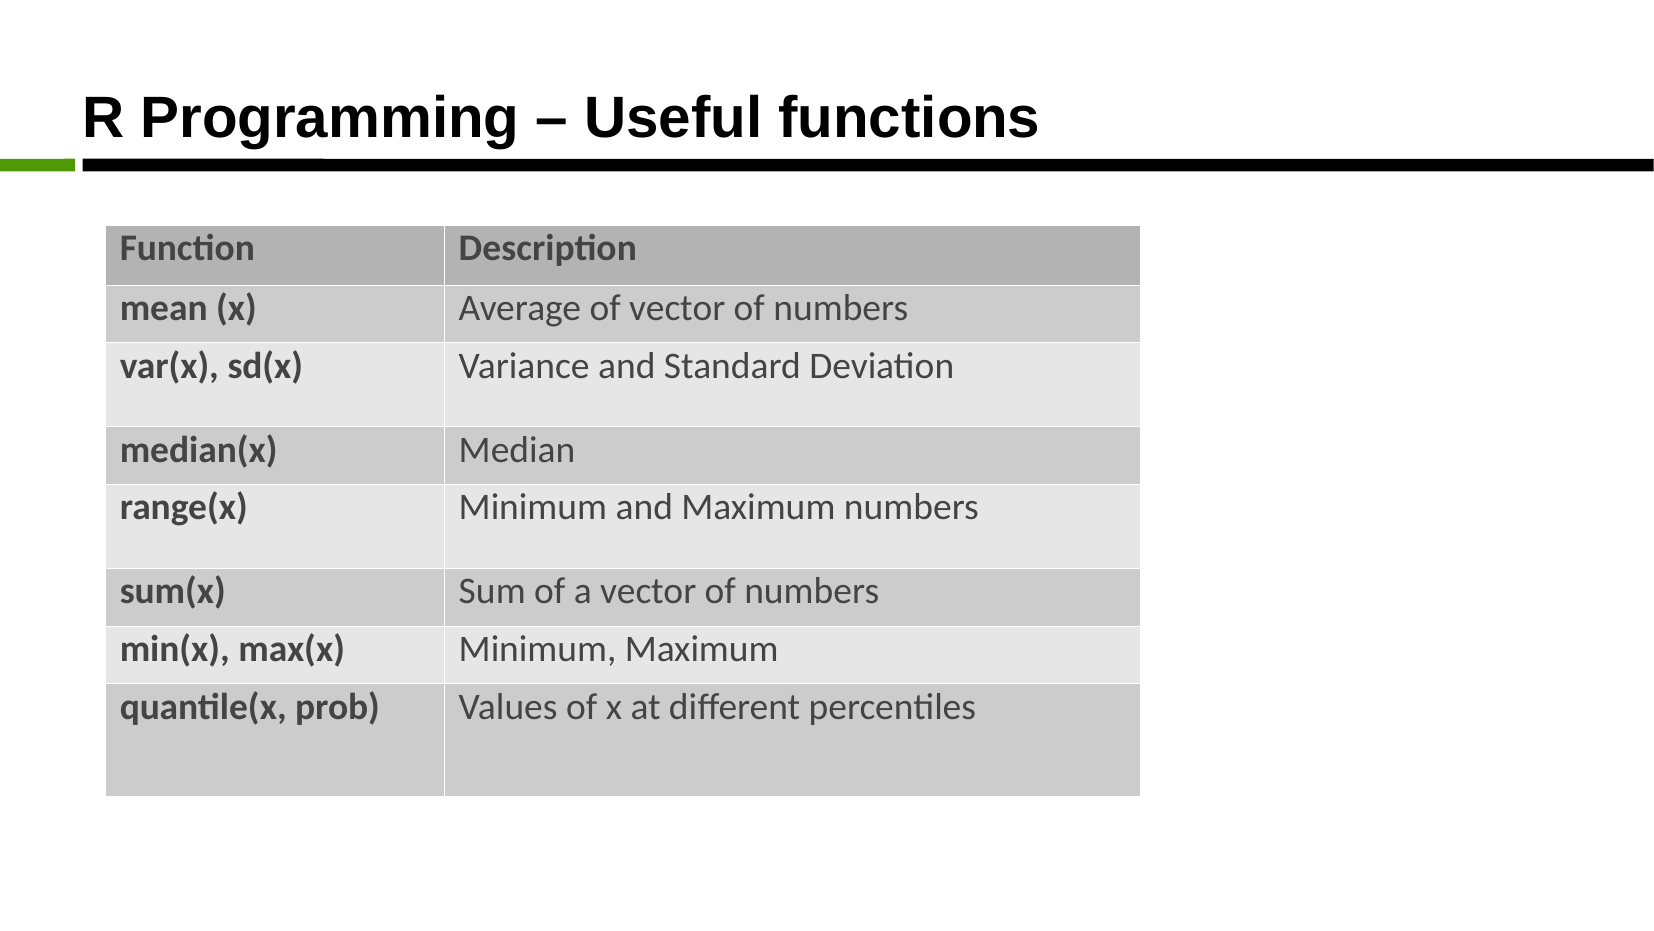

R Programming – Useful functions

| Function | Description |
| --- | --- |
| mean (x) | Average of vector of numbers |
| var(x), sd(x) | Variance and Standard Deviation |
| median(x) | Median |
| range(x) | Minimum and Maximum numbers |
| sum(x) | Sum of a vector of numbers |
| min(x), max(x) | Minimum, Maximum |
| quantile(x, prob) | Values of x at different percentiles |